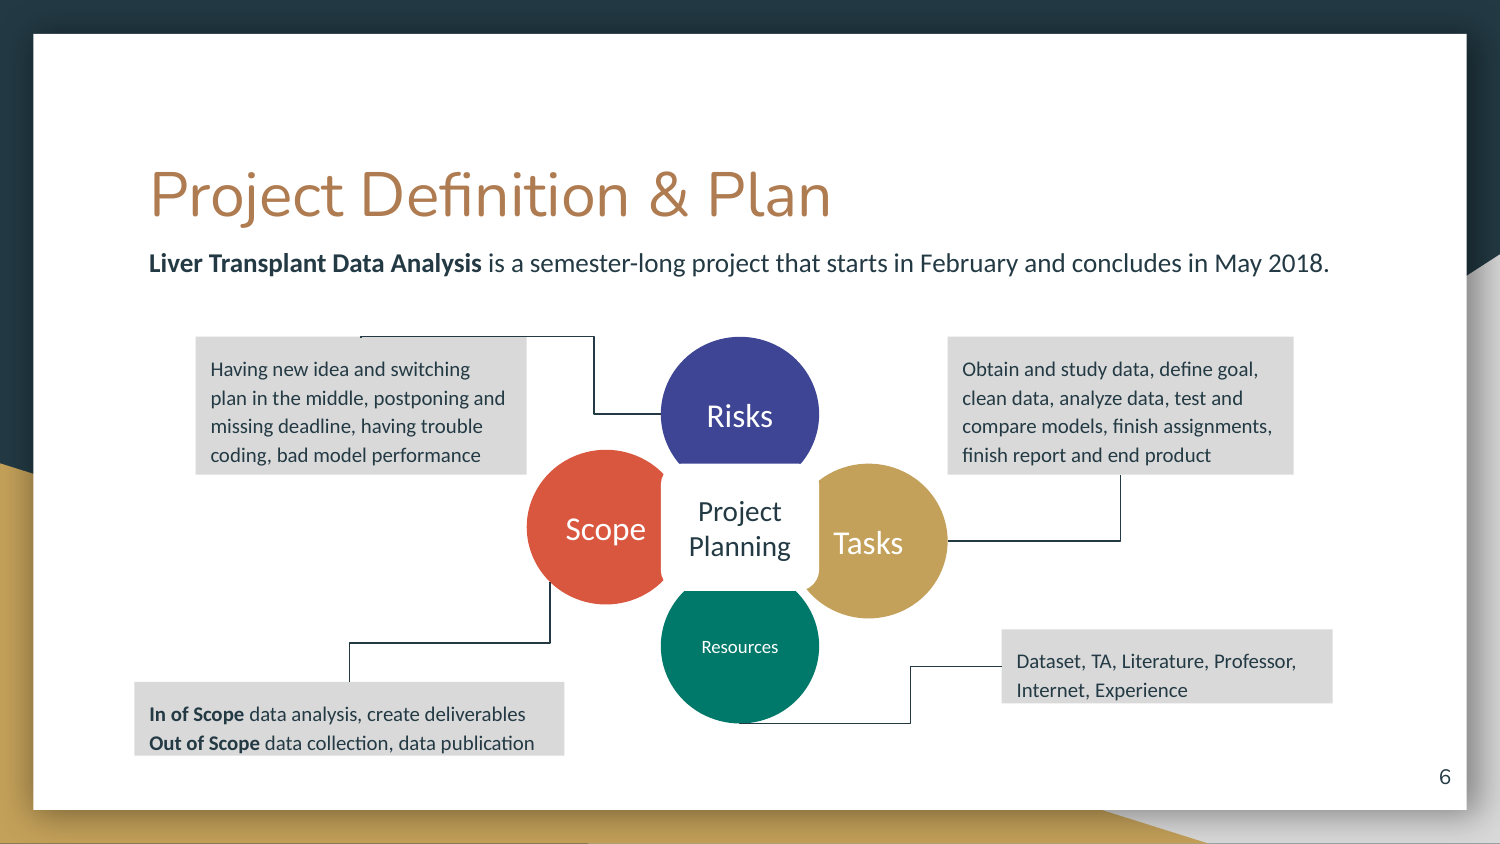

# Project Definition & Plan
Liver Transplant Data Analysis is a semester-long project that starts in February and concludes in May 2018.
Having new idea and switching plan in the middle, postponing and missing deadline, having trouble coding, bad model performance

Risks
Scope
Project Planning
Tasks
Resources
Obtain and study data, define goal, clean data, analyze data, test and compare models, finish assignments, finish report and end product

Dataset, TA, Literature, Professor, Internet, Experience

In of Scope data analysis, create deliverables
Out of Scope data collection, data publication

6